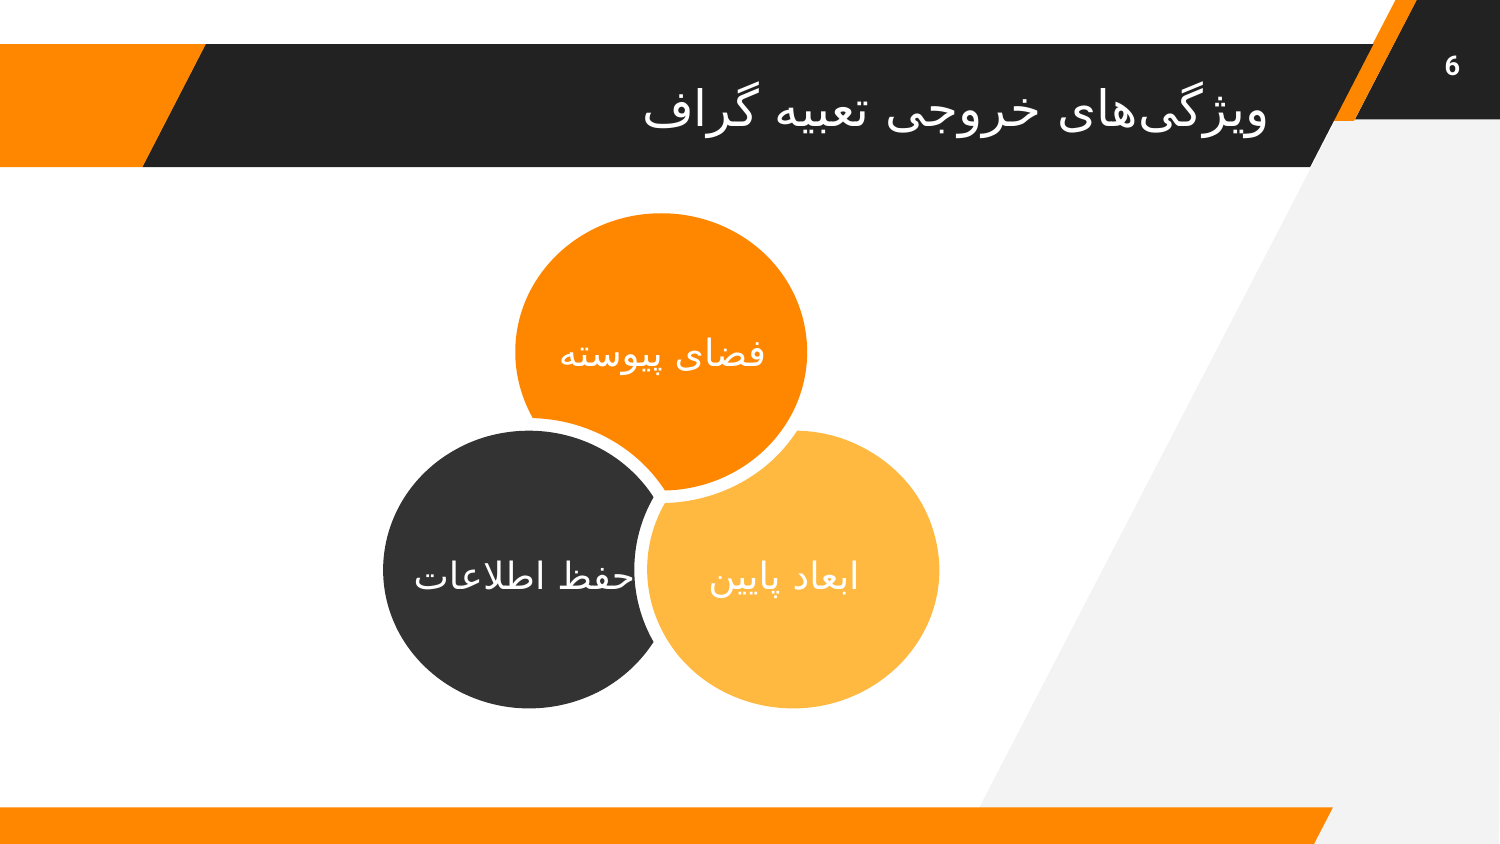

6
# ویژگی‌های خروجی تعبیه گراف

فضای پیوسته
حفظ اطلاعات
ابعاد پایین